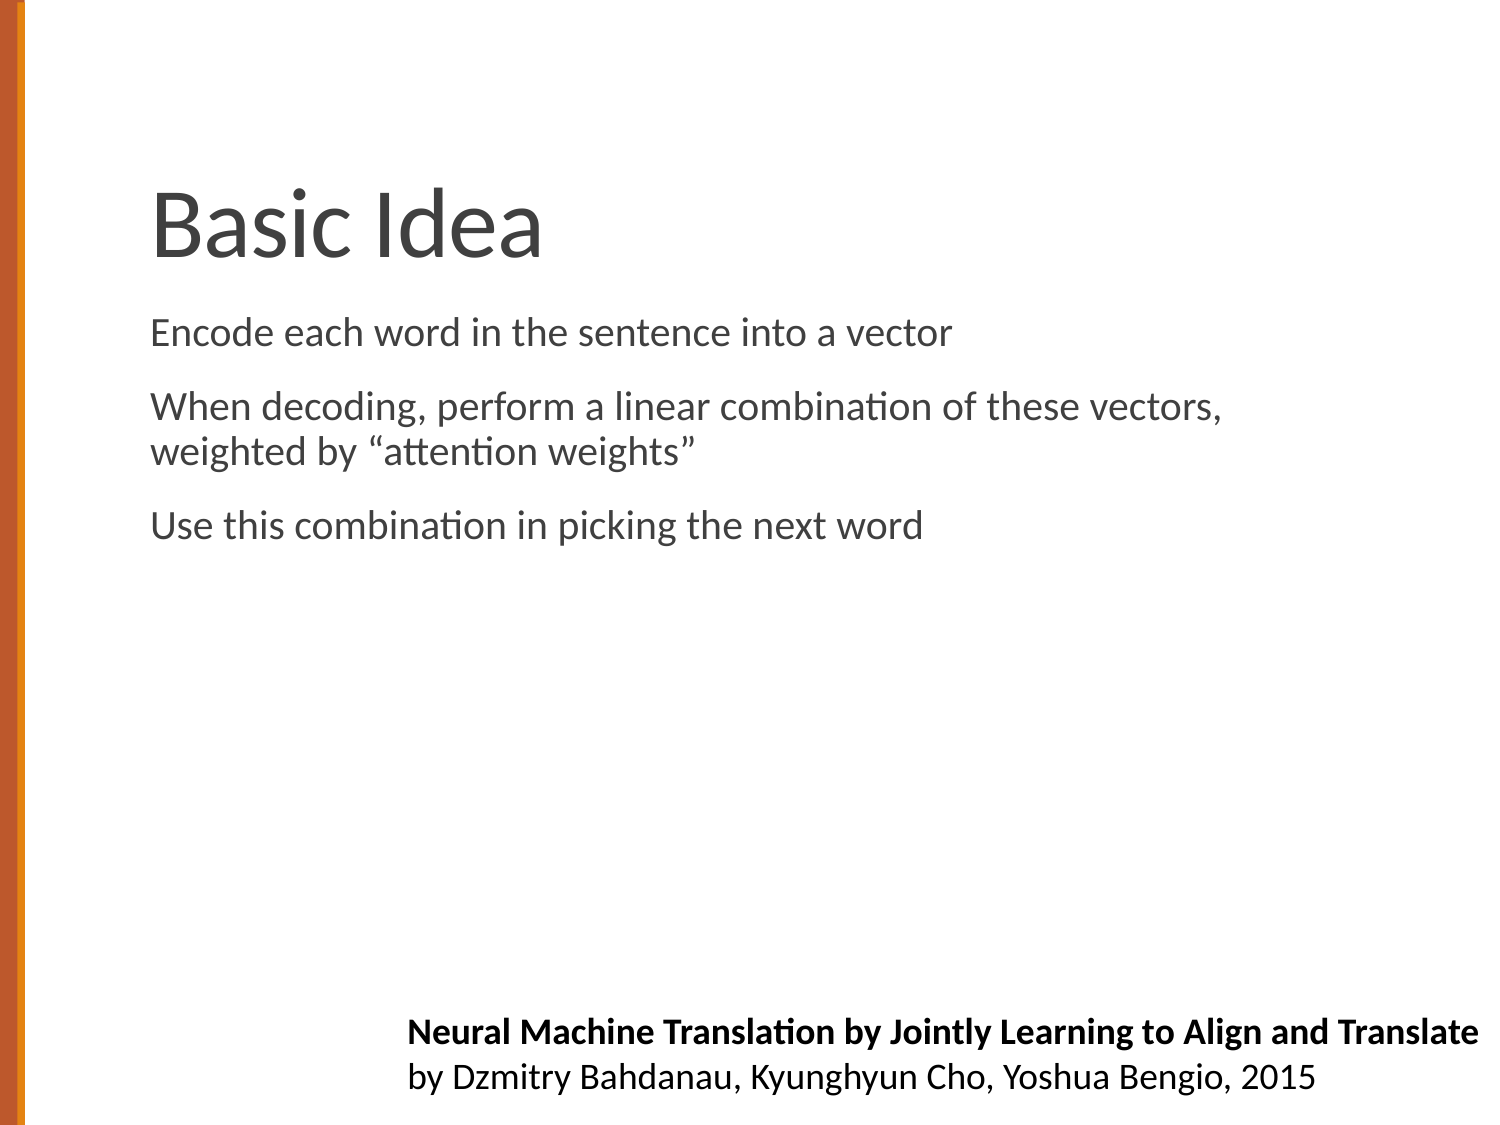

# Basic Idea
Encode each word in the sentence into a vector
When decoding, perform a linear combination of these vectors, weighted by “attention weights”
Use this combination in picking the next word

Neural Machine Translation by Jointly Learning to Align and Translate
by Dzmitry Bahdanau, Kyunghyun Cho, Yoshua Bengio, 2015